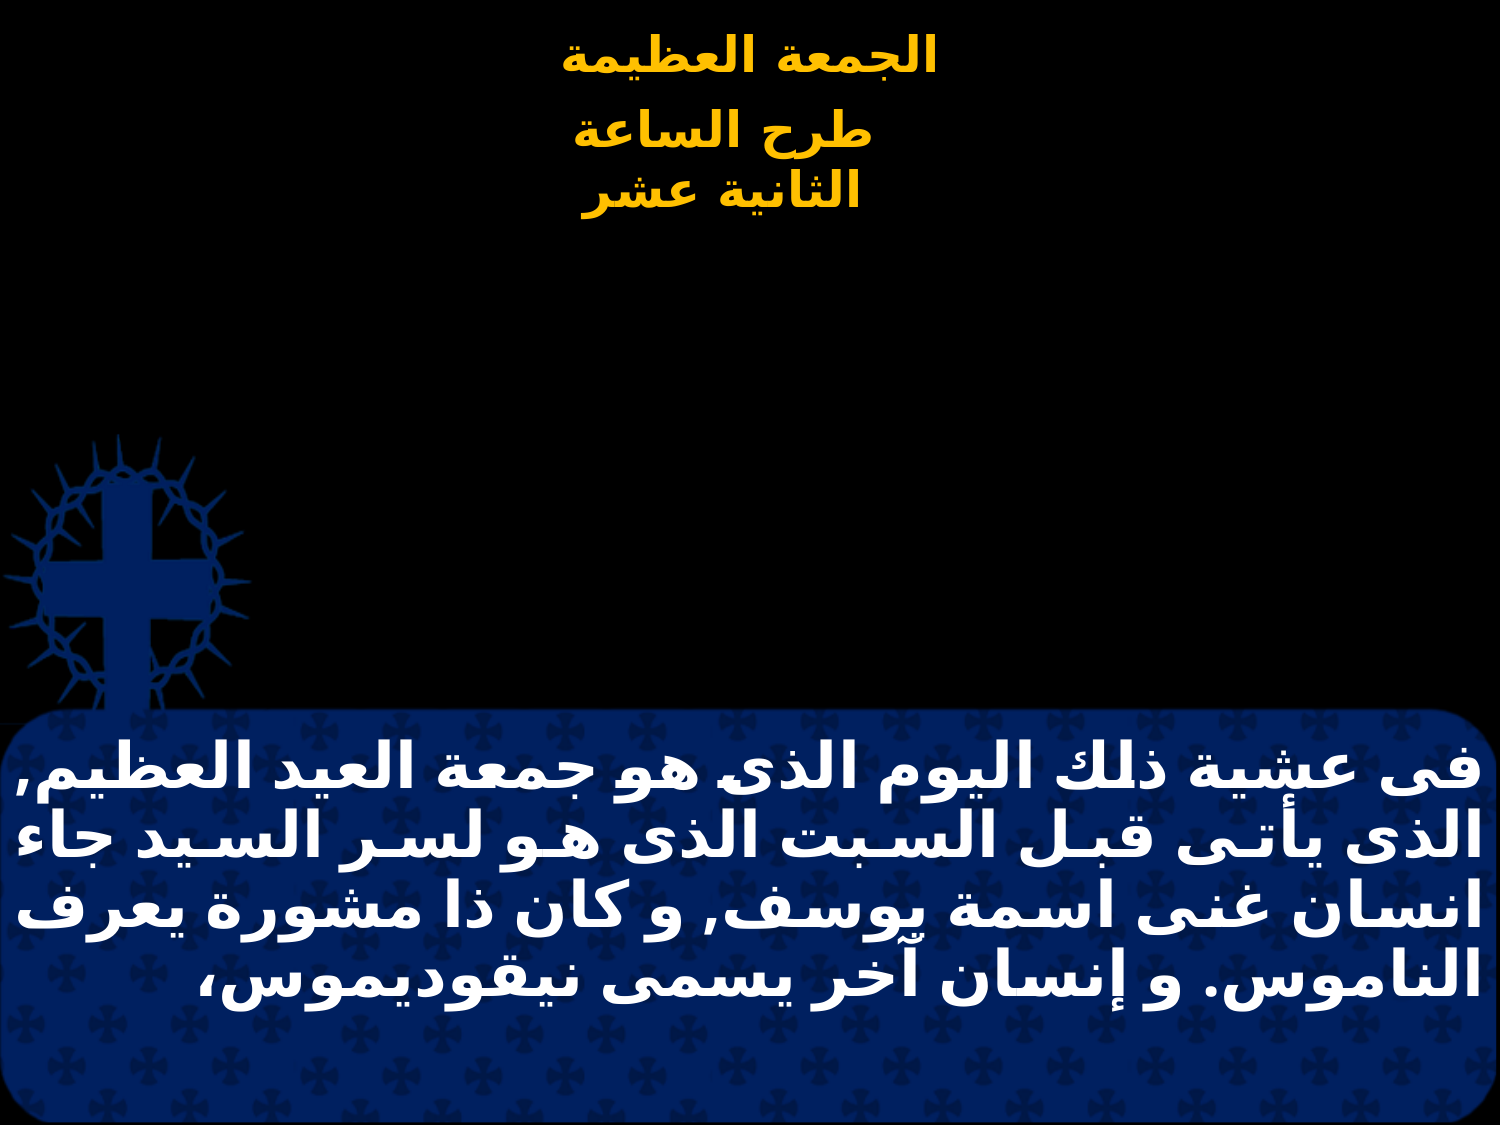

# فى عشية ذلك اليوم الذى هو جمعة العيد العظيم, الذى يأتى قبل السبت الذى هو لسر السيد جاء انسان غنى اسمة يوسف, و كان ذا مشورة يعرف الناموس. و إنسان آخر يسمى نيقوديموس،